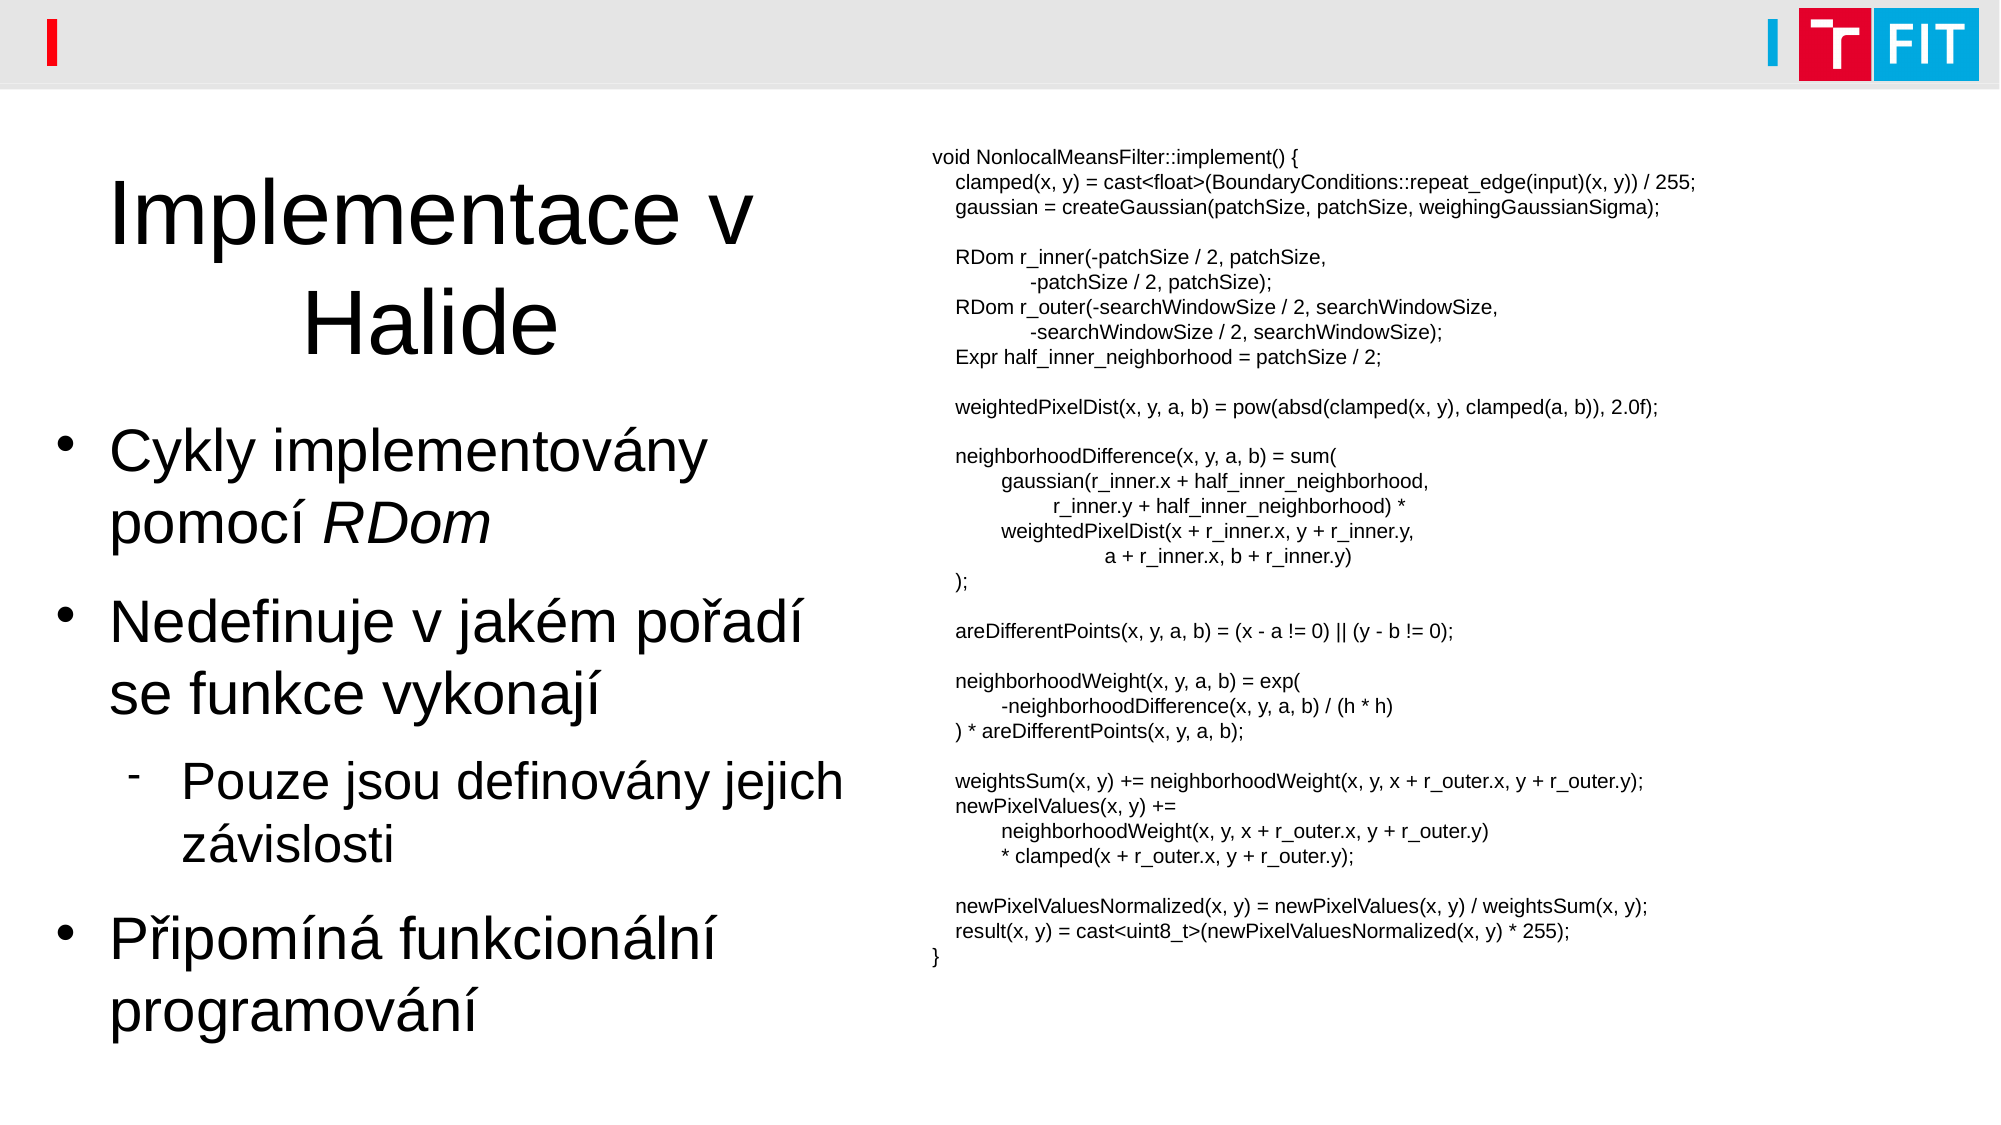

void NonlocalMeansFilter::implement() {
    clamped(x, y) = cast<float>(BoundaryConditions::repeat_edge(input)(x, y)) / 255;
    gaussian = createGaussian(patchSize, patchSize, weighingGaussianSigma);
    RDom r_inner(-patchSize / 2, patchSize,
                 -patchSize / 2, patchSize);
    RDom r_outer(-searchWindowSize / 2, searchWindowSize,
                 -searchWindowSize / 2, searchWindowSize);
    Expr half_inner_neighborhood = patchSize / 2;
    weightedPixelDist(x, y, a, b) = pow(absd(clamped(x, y), clamped(a, b)), 2.0f);
    neighborhoodDifference(x, y, a, b) = sum(
            gaussian(r_inner.x + half_inner_neighborhood,
                     r_inner.y + half_inner_neighborhood) *
            weightedPixelDist(x + r_inner.x, y + r_inner.y,
                              a + r_inner.x, b + r_inner.y)
    );
    areDifferentPoints(x, y, a, b) = (x - a != 0) || (y - b != 0);
    neighborhoodWeight(x, y, a, b) = exp(
            -neighborhoodDifference(x, y, a, b) / (h * h)
    ) * areDifferentPoints(x, y, a, b);
    weightsSum(x, y) += neighborhoodWeight(x, y, x + r_outer.x, y + r_outer.y);
    newPixelValues(x, y) +=
            neighborhoodWeight(x, y, x + r_outer.x, y + r_outer.y)
            * clamped(x + r_outer.x, y + r_outer.y);
    newPixelValuesNormalized(x, y) = newPixelValues(x, y) / weightsSum(x, y);
    result(x, y) = cast<uint8_t>(newPixelValuesNormalized(x, y) * 255);
}
# Implementace v Halide
Cykly implementovány pomocí RDom
Nedefinuje v jakém pořadí se funkce vykonají
Pouze jsou definovány jejich závislosti
Připomíná funkcionální programování